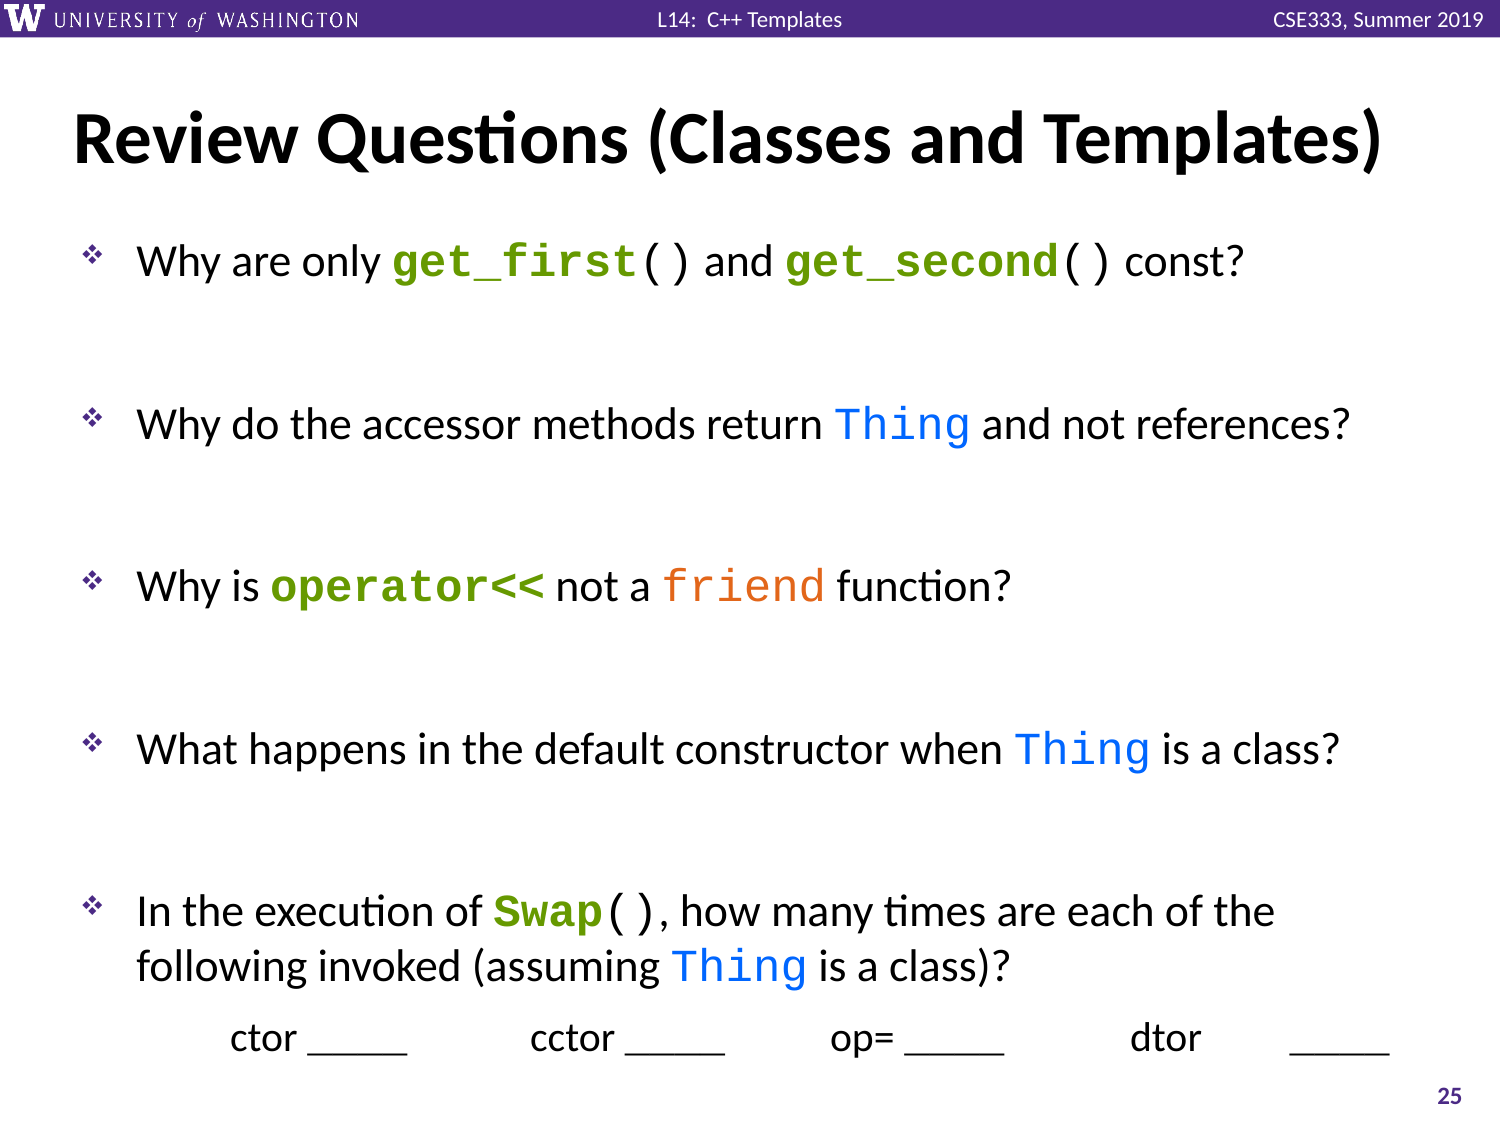

# Review Questions (Classes and Templates)
Why are only get_first() and get_second() const?

Why do the accessor methods return Thing and not references?

Why is operator<< not a friend function?

What happens in the default constructor when Thing is a class?

In the execution of Swap(), how many times are each of the following invoked (assuming Thing is a class)?
	ctor ____	cctor ____	op= ____	dtor	 ____
25